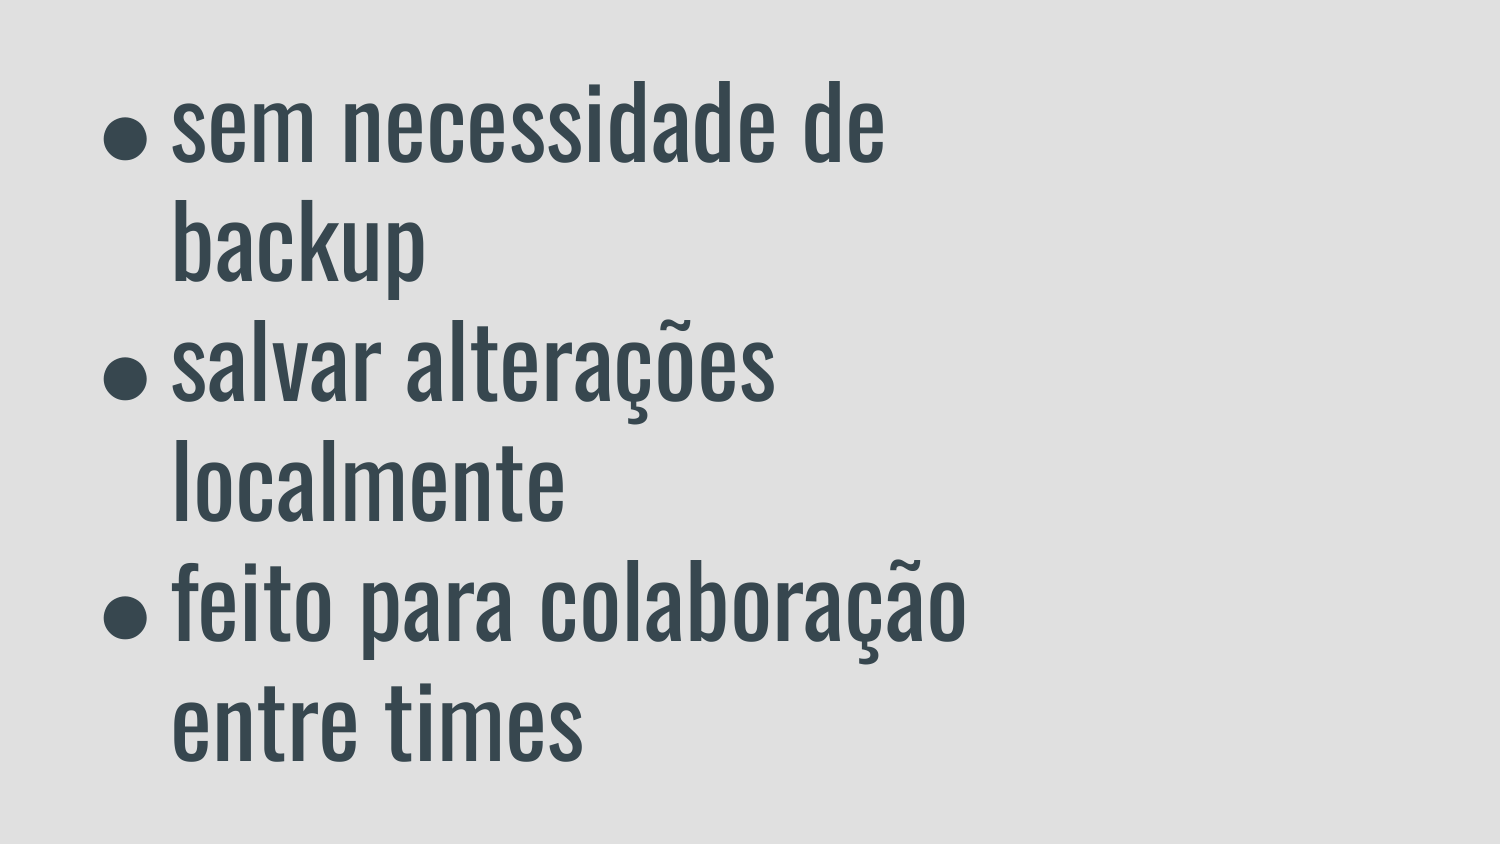

# sem necessidade de backup
salvar alterações localmente
feito para colaboração entre times